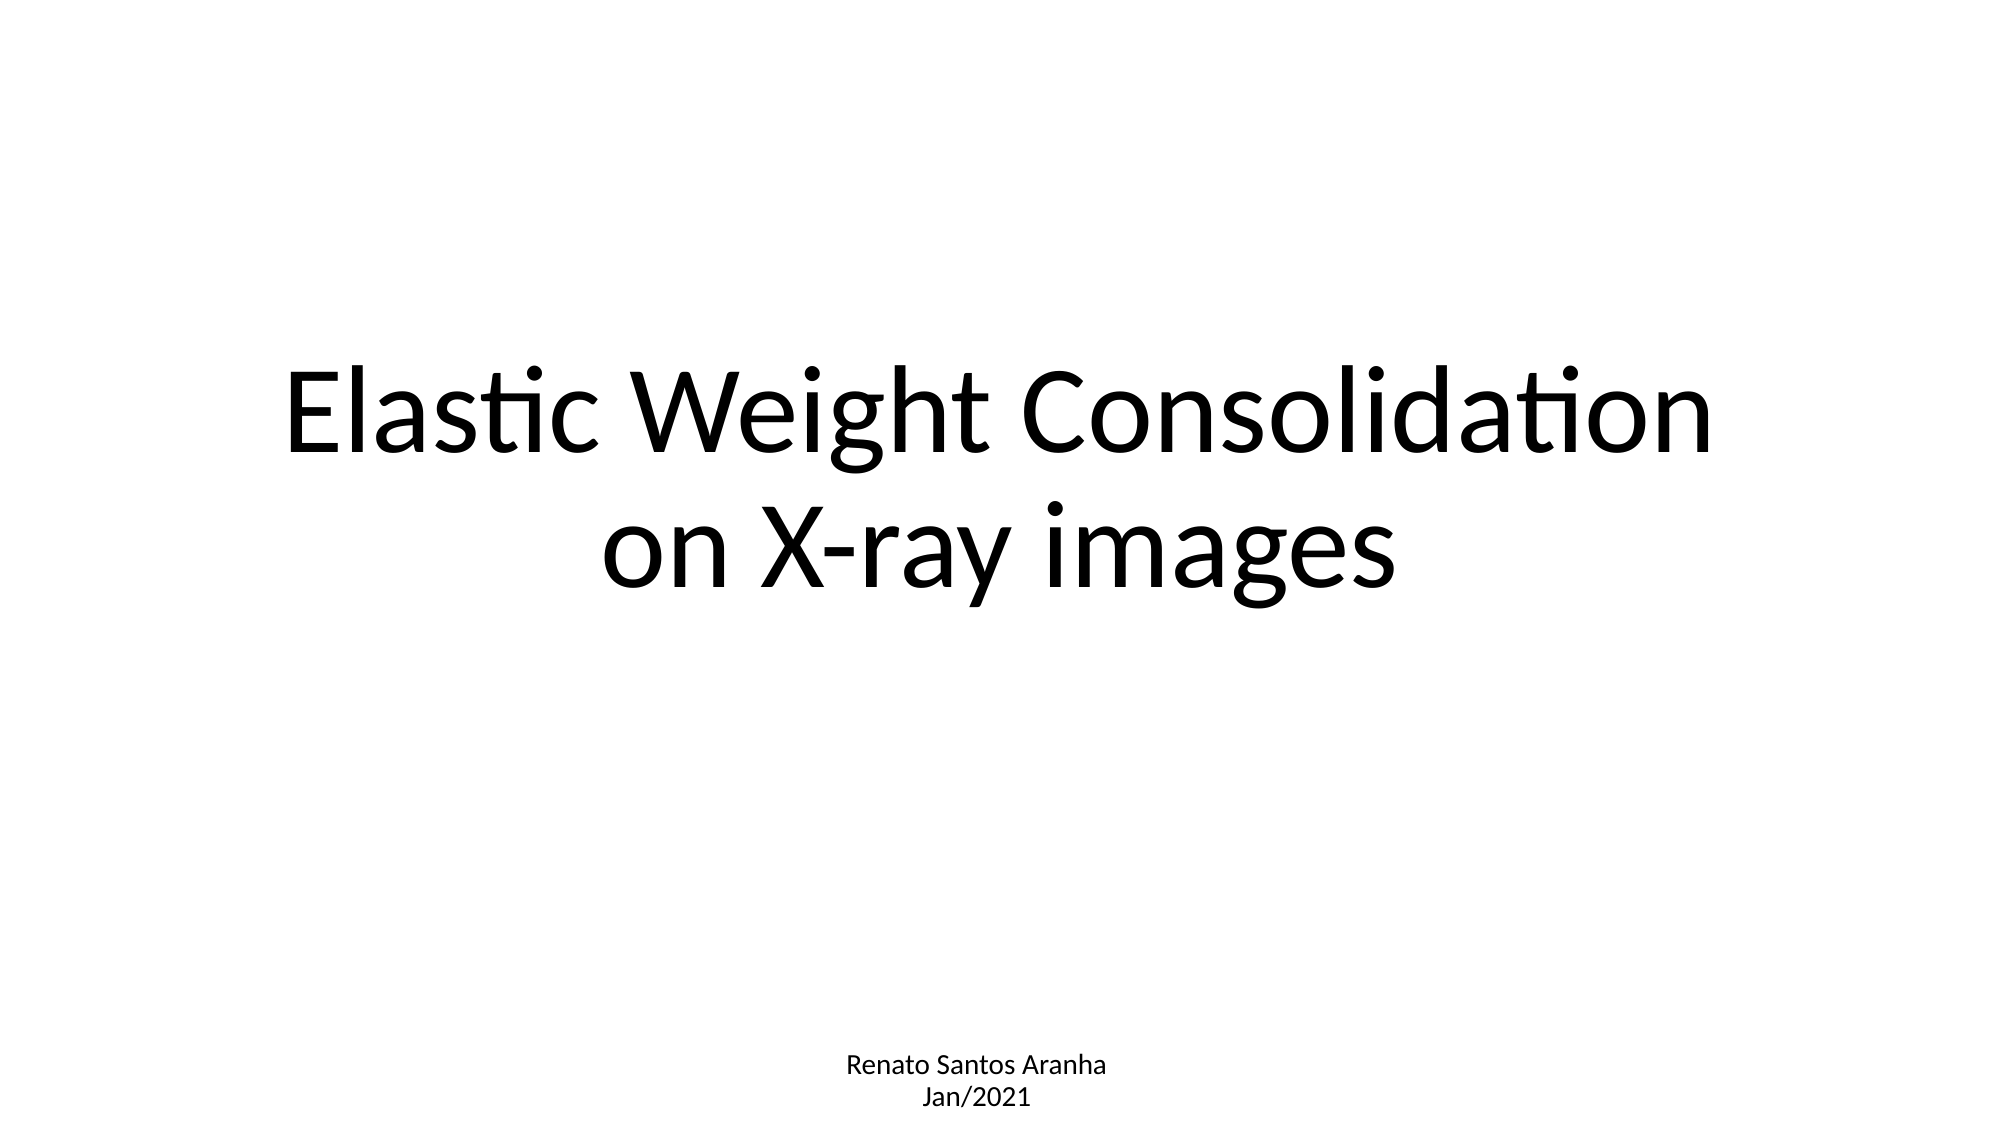

# Elastic Weight Consolidation on X-ray images
Renato Santos Aranha
Jan/2021